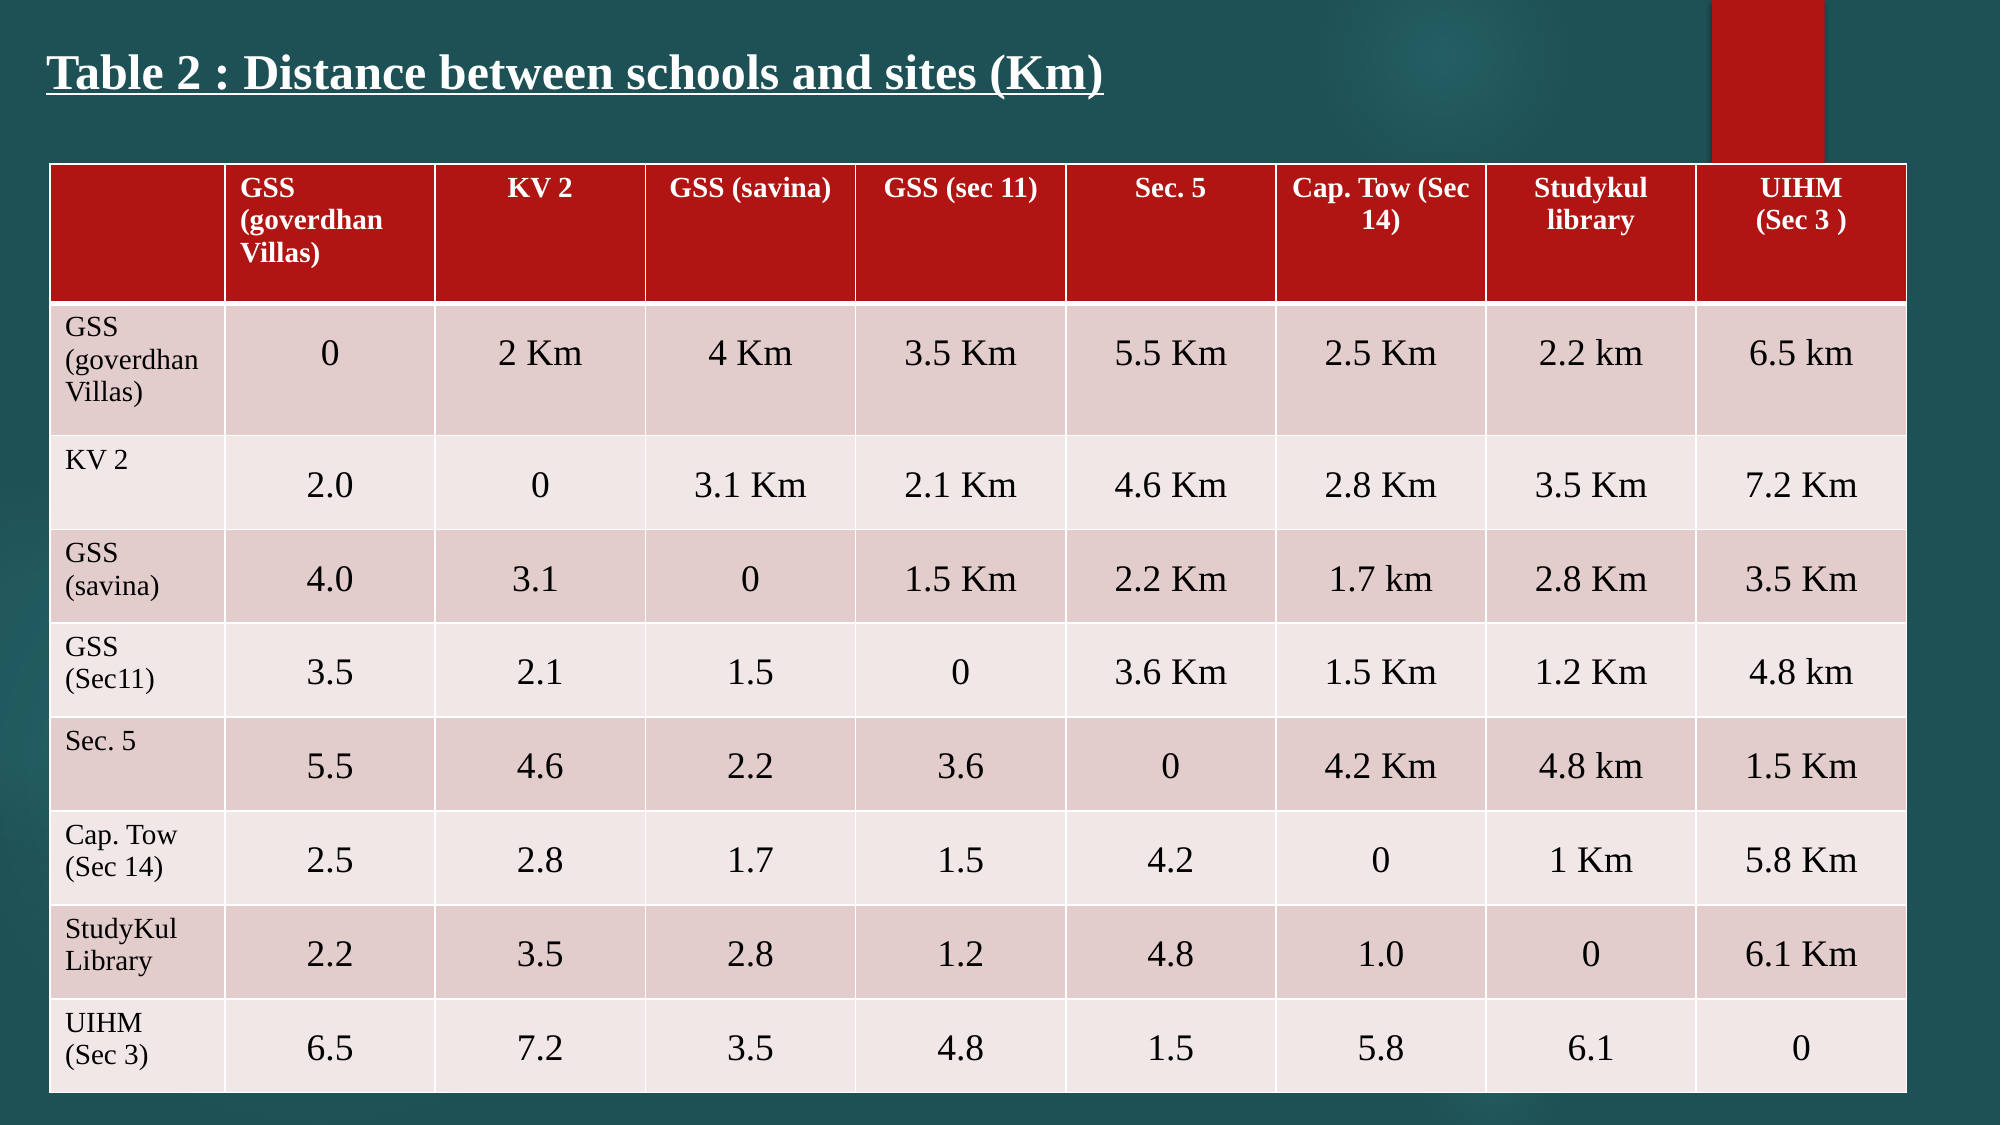

Table 2 : Distance between schools and sites (Km)
|  | GSS (goverdhan Villas) | KV 2 | GSS (savina) | GSS (sec 11) | Sec. 5 | Cap. Tow (Sec 14) | Studykul library | UIHM (Sec 3 ) |
| --- | --- | --- | --- | --- | --- | --- | --- | --- |
| GSS (goverdhan Villas) | 0 | 2 Km | 4 Km | 3.5 Km | 5.5 Km | 2.5 Km | 2.2 km | 6.5 km |
| KV 2 | 2.0 | 0 | 3.1 Km | 2.1 Km | 4.6 Km | 2.8 Km | 3.5 Km | 7.2 Km |
| GSS (savina) | 4.0 | 3.1 | 0 | 1.5 Km | 2.2 Km | 1.7 km | 2.8 Km | 3.5 Km |
| GSS (Sec11) | 3.5 | 2.1 | 1.5 | 0 | 3.6 Km | 1.5 Km | 1.2 Km | 4.8 km |
| Sec. 5 | 5.5 | 4.6 | 2.2 | 3.6 | 0 | 4.2 Km | 4.8 km | 1.5 Km |
| Cap. Tow (Sec 14) | 2.5 | 2.8 | 1.7 | 1.5 | 4.2 | 0 | 1 Km | 5.8 Km |
| StudyKul Library | 2.2 | 3.5 | 2.8 | 1.2 | 4.8 | 1.0 | 0 | 6.1 Km |
| UIHM (Sec 3) | 6.5 | 7.2 | 3.5 | 4.8 | 1.5 | 5.8 | 6.1 | 0 |